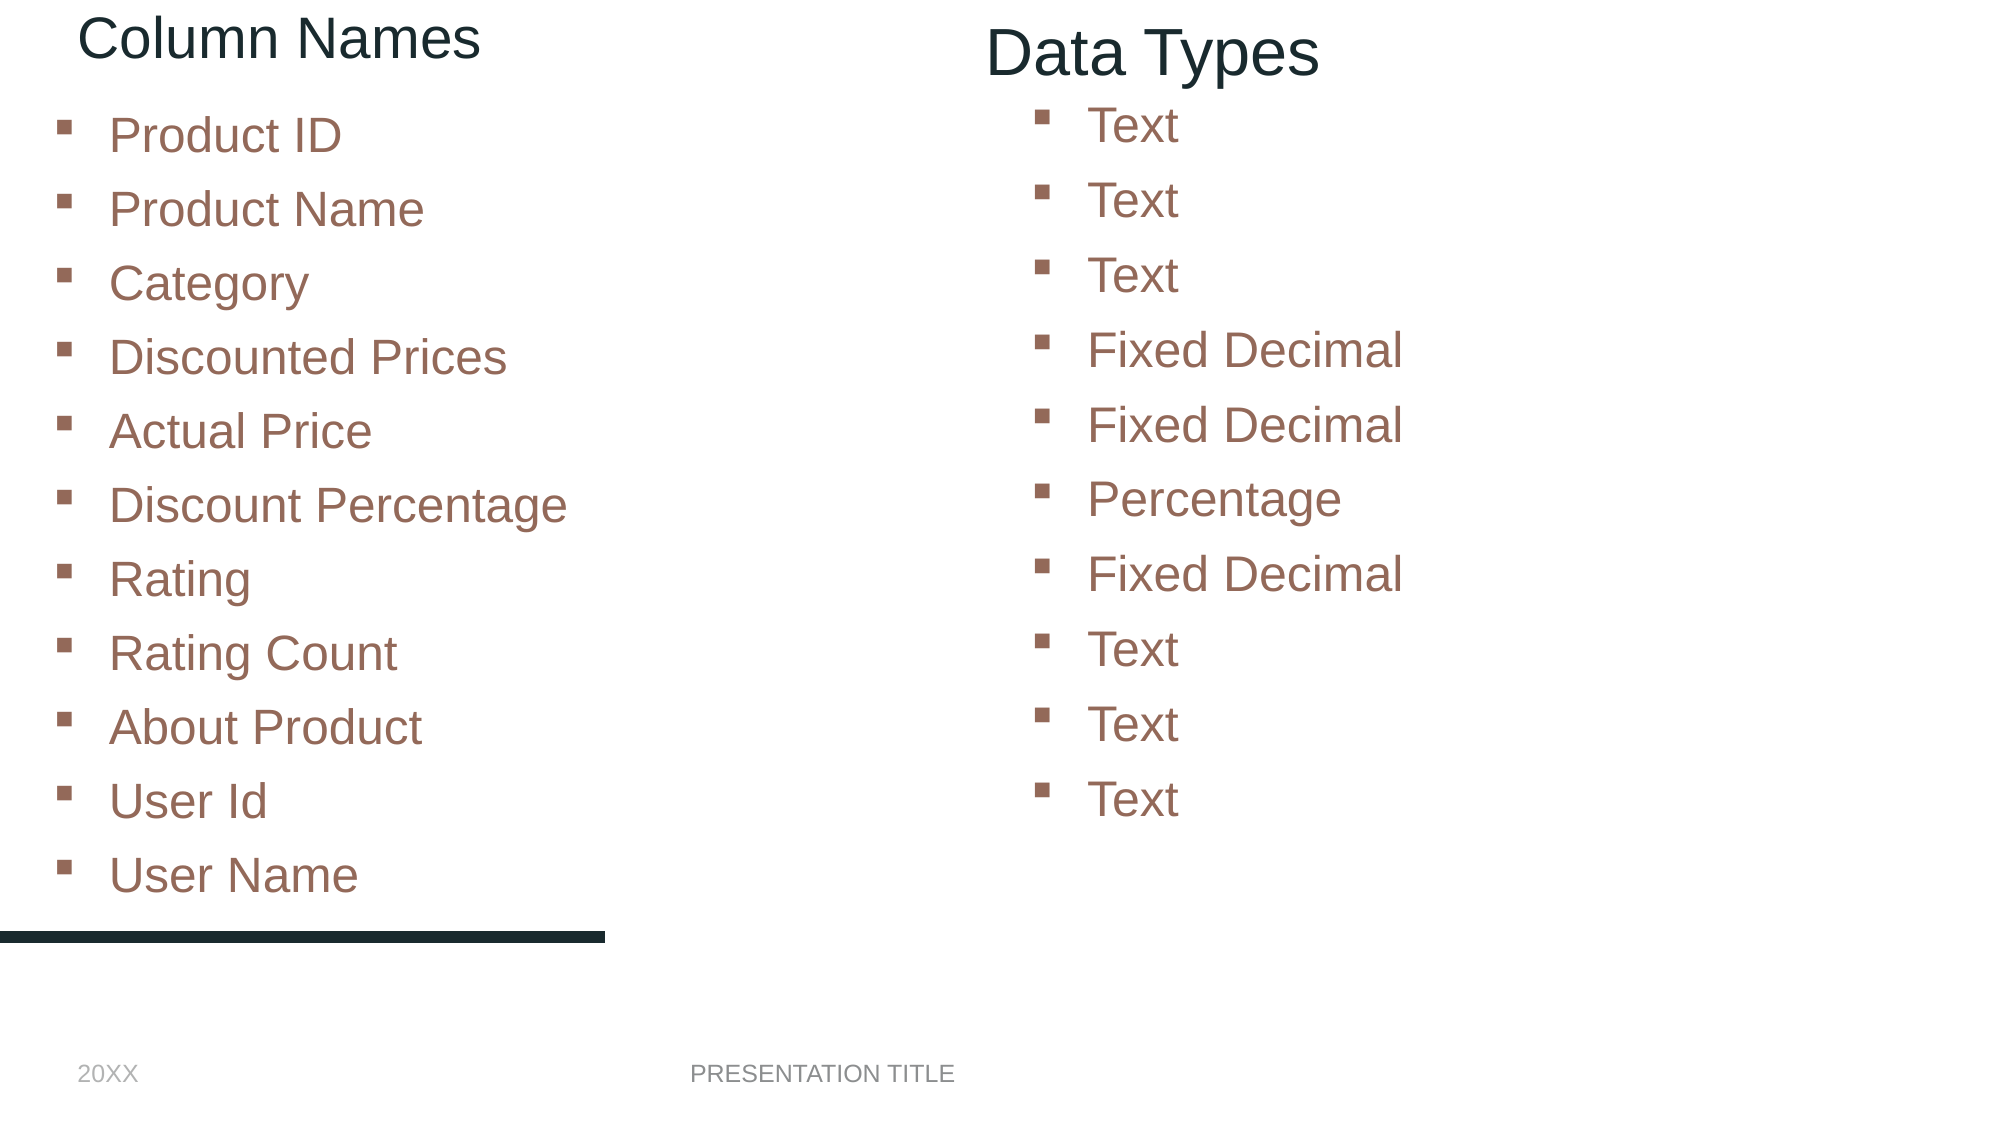

# Column Names
Data Types
Text
Text
Text
Fixed Decimal
Fixed Decimal
Percentage
Fixed Decimal
Text
Text
Text

Product ID
Product Name
Category
Discounted Prices
Actual Price
Discount Percentage
Rating
Rating Count
About Product
User Id
User Name

20XX
Presentation title
7